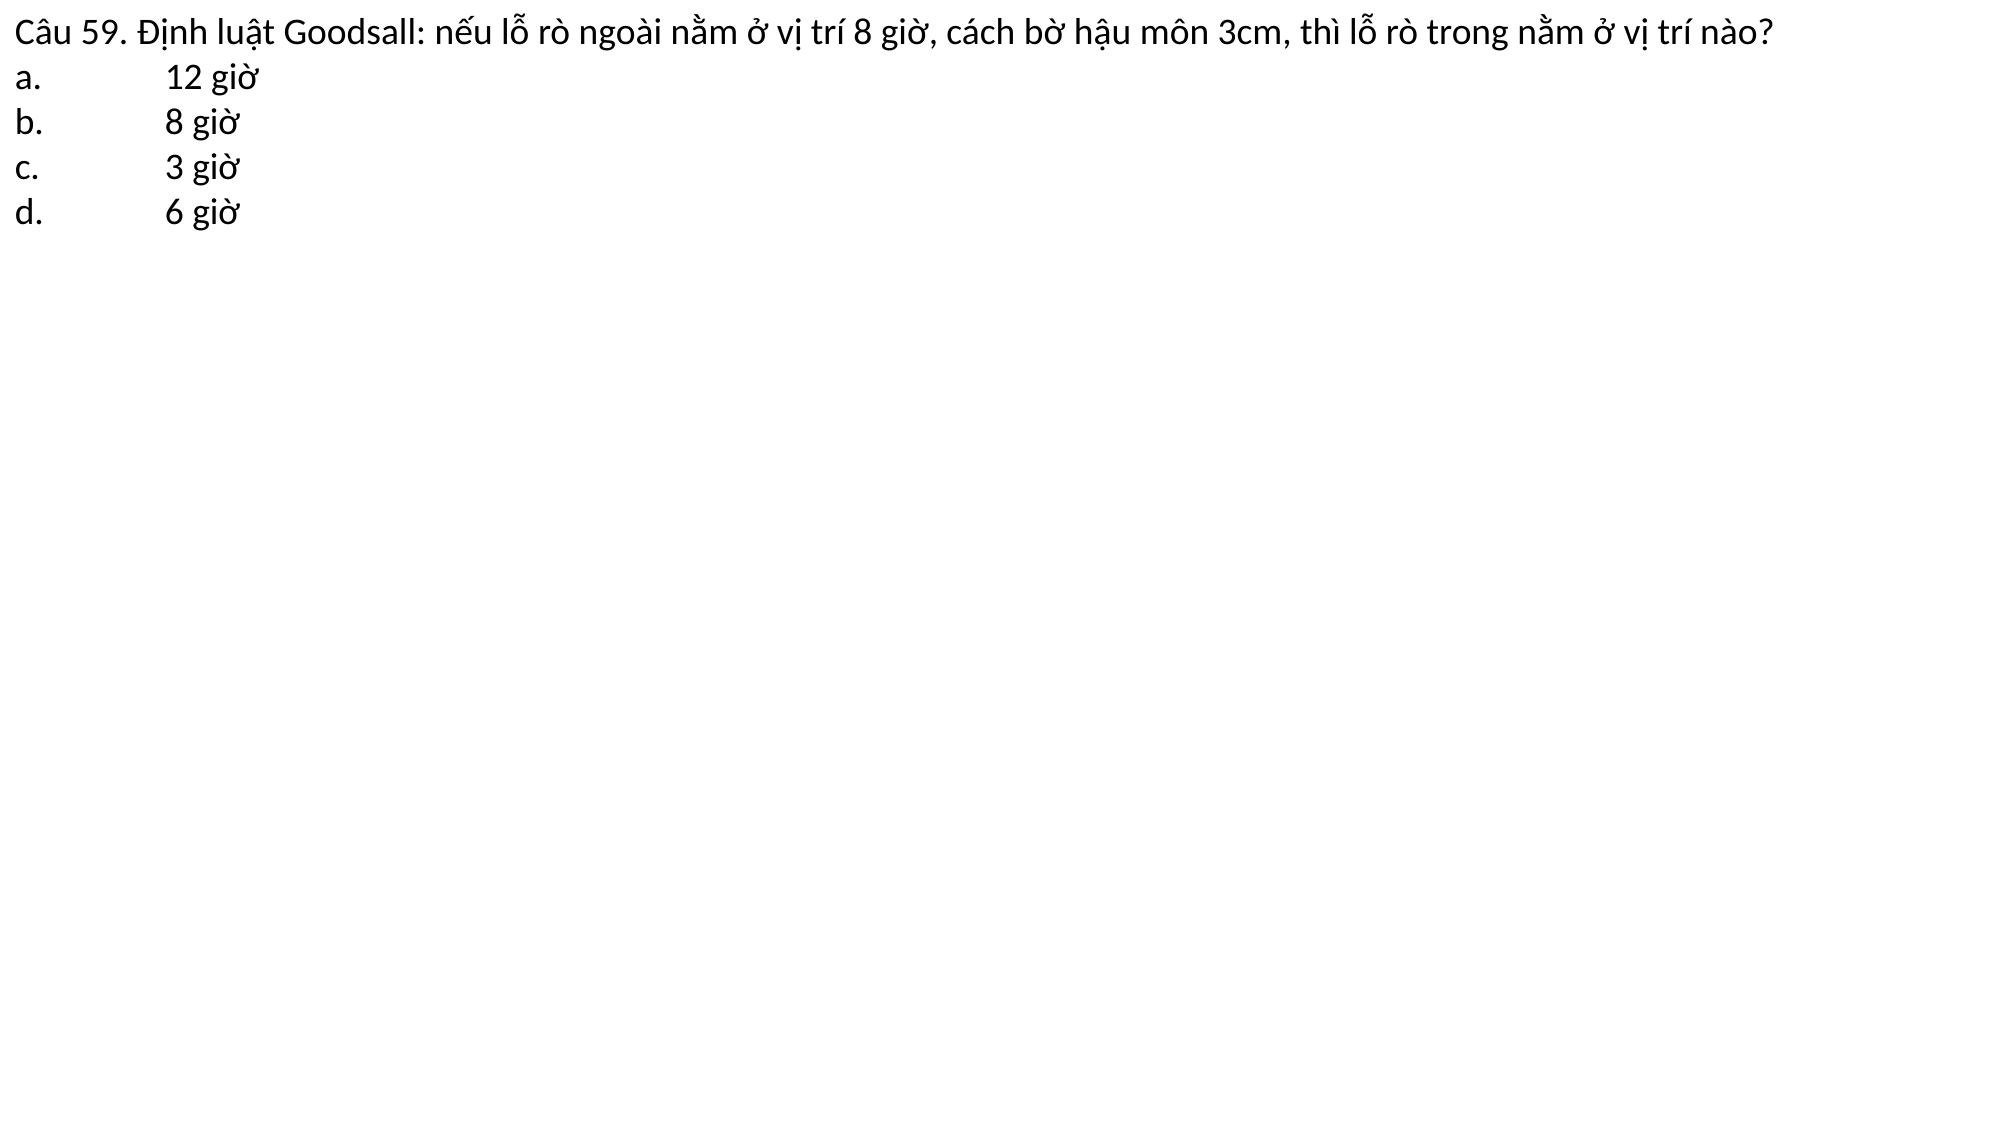

Câu 59. Định luật Goodsall: nếu lỗ rò ngoài nằm ở vị trí 8 giờ, cách bờ hậu môn 3cm, thì lỗ rò trong nằm ở vị trí nào?
a.	12 giờ
b.	8 giờ
c.	3 giờ
d.	6 giờ
#